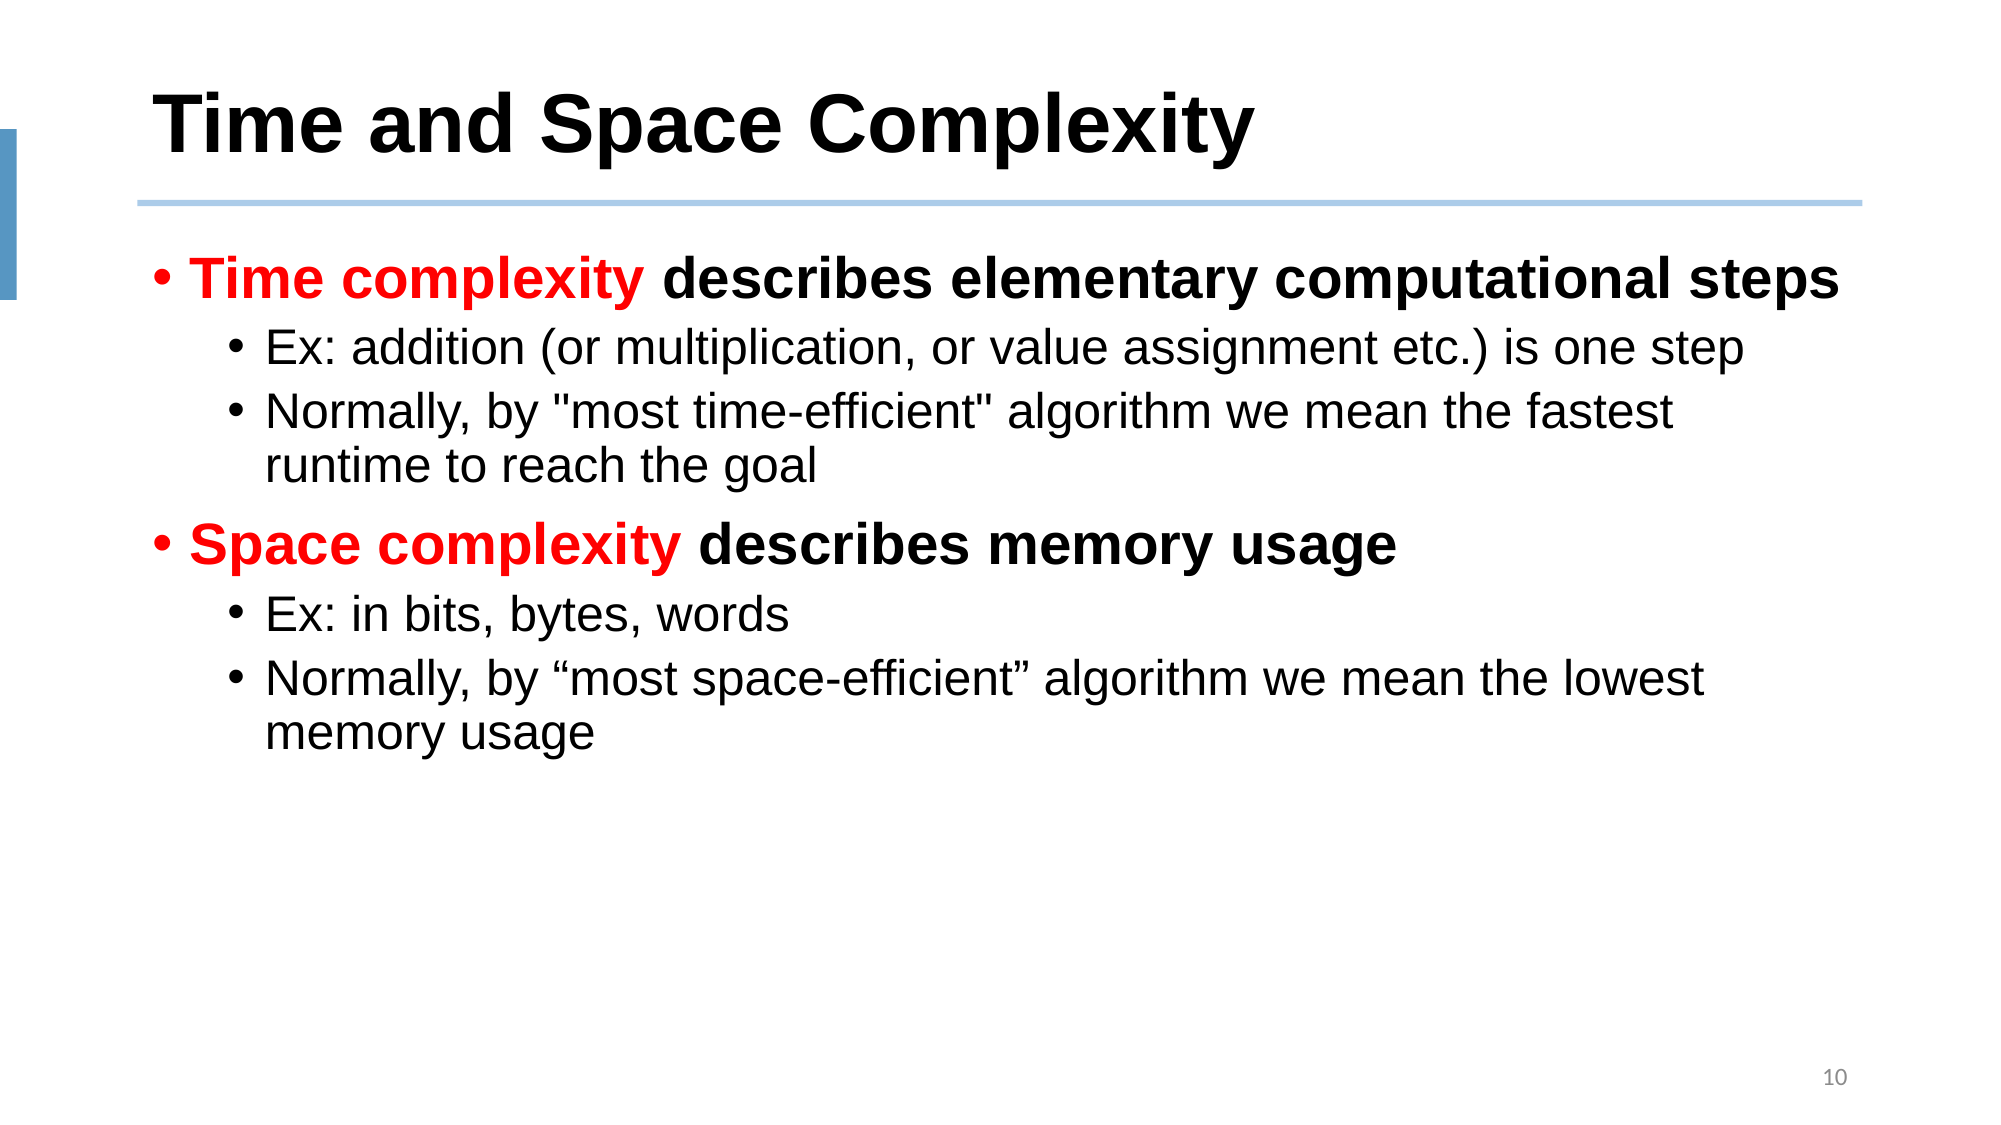

# Time and Space Complexity
Time complexity describes elementary computational steps
Ex: addition (or multiplication, or value assignment etc.) is one step
Normally, by "most time-efficient" algorithm we mean the fastest runtime to reach the goal
Space complexity describes memory usage
Ex: in bits, bytes, words
Normally, by “most space-efficient” algorithm we mean the lowest memory usage
10